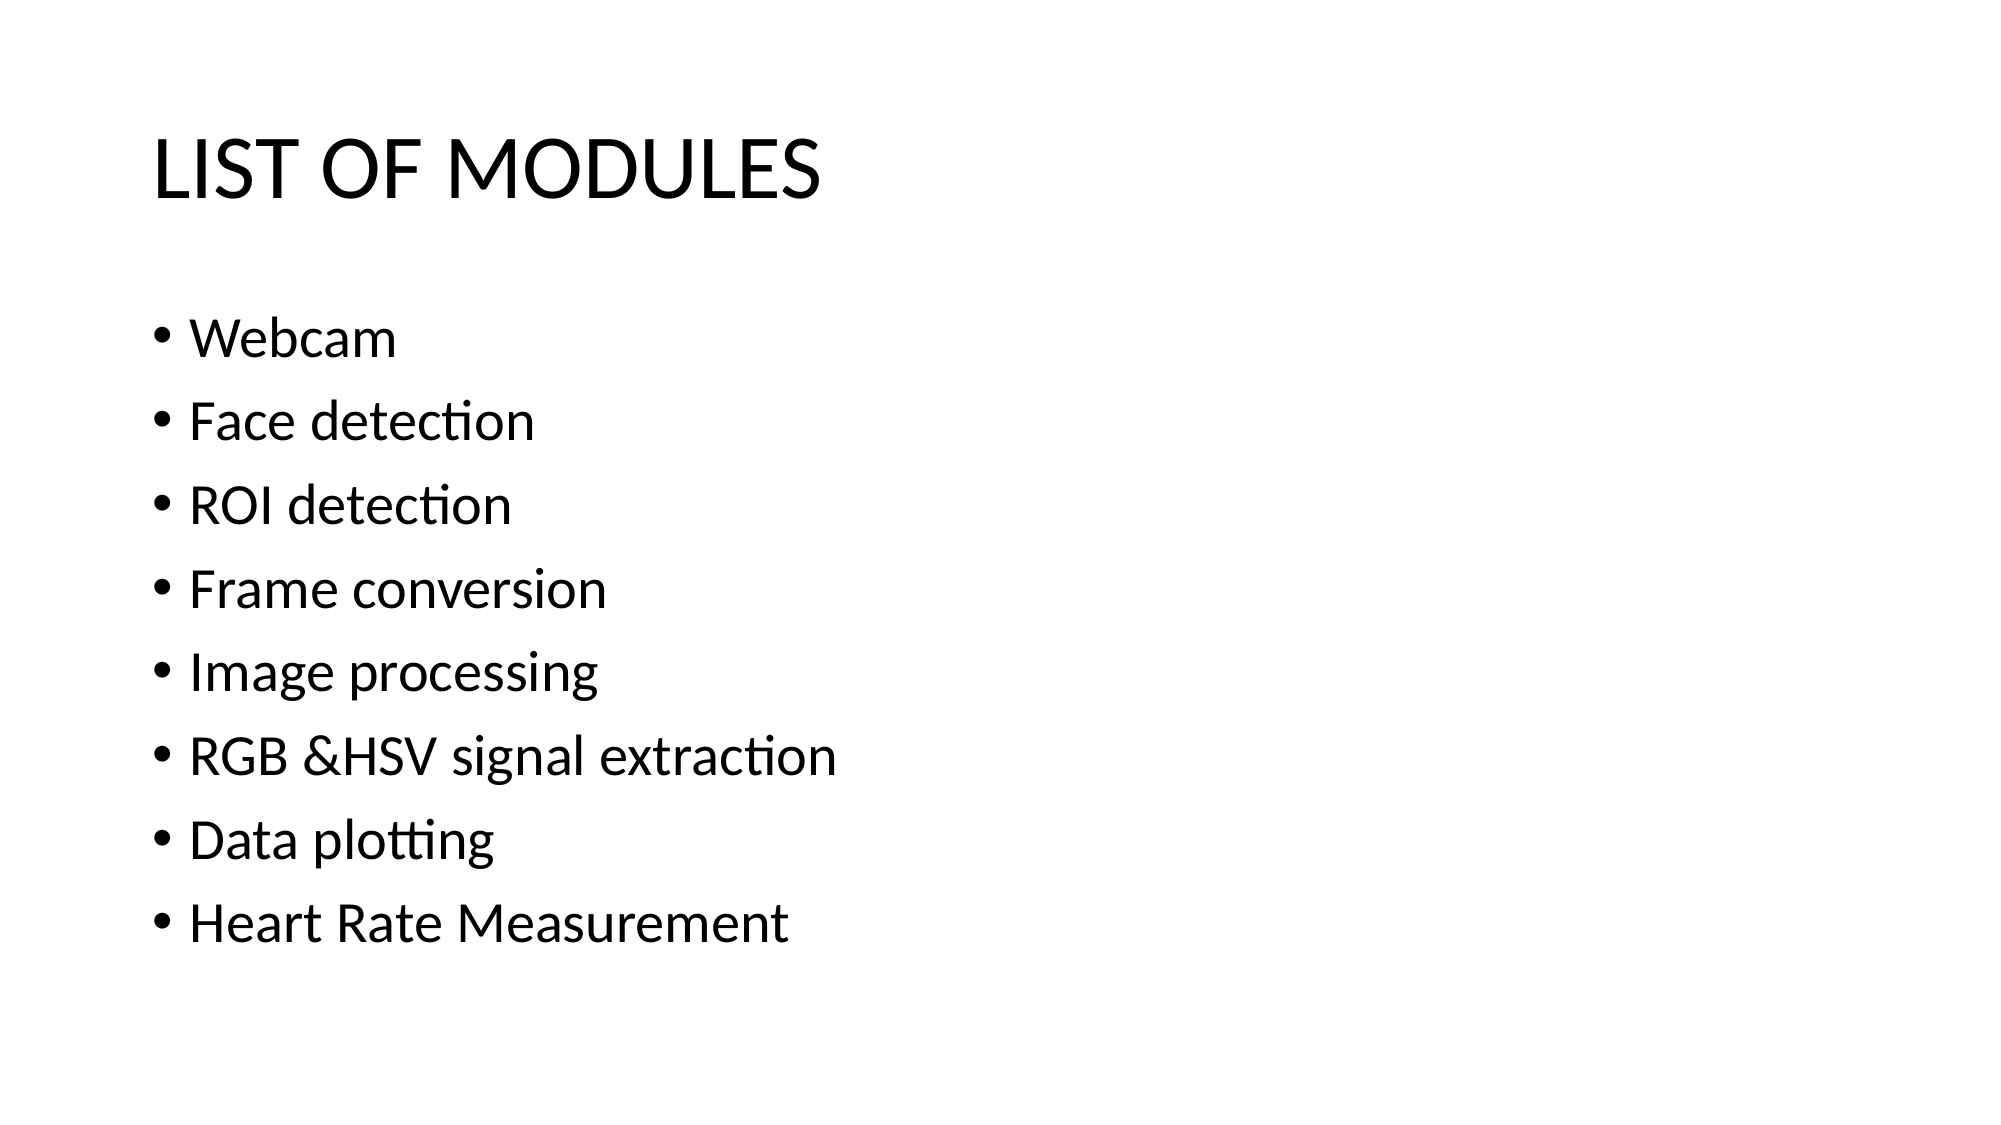

# LIST OF MODULES
Webcam
Face detection
ROI detection
Frame conversion
Image processing
RGB &HSV signal extraction
Data plotting
Heart Rate Measurement